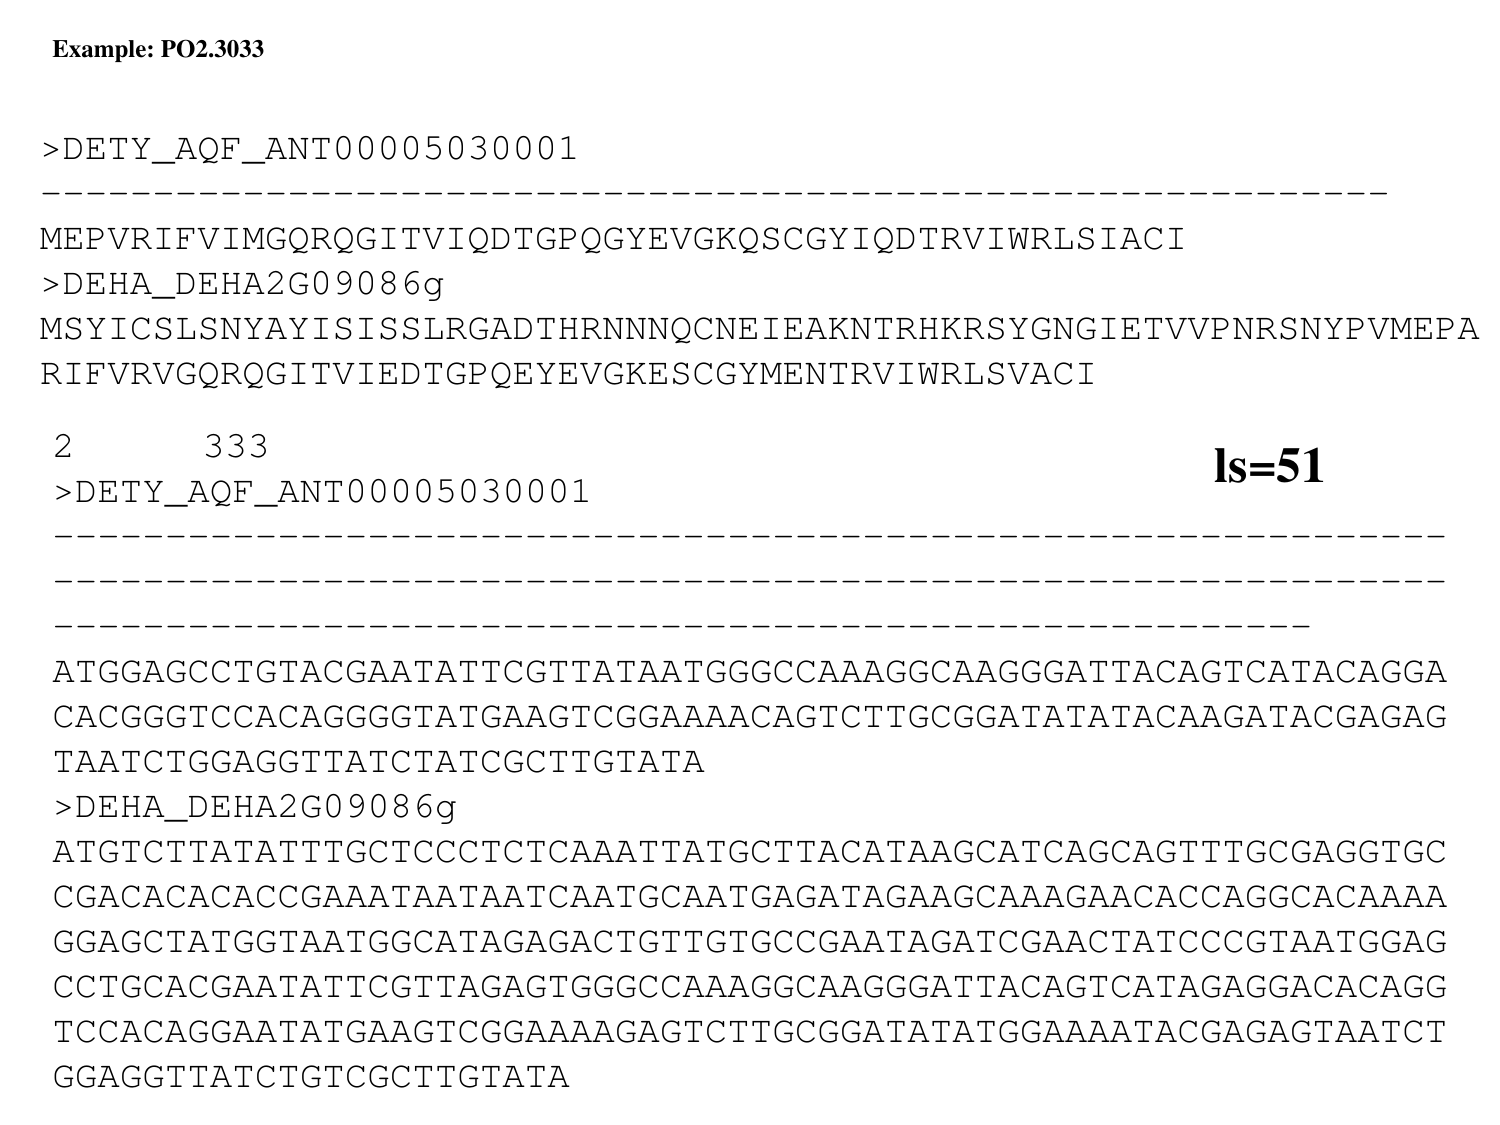

Example: PO2.3033
>DETY_AQF_ANT00005030001
------------------------------------------------------------MEPVRIFVIMGQRQGITVIQDTGPQGYEVGKQSCGYIQDTRVIWRLSIACI
>DEHA_DEHA2G09086g
MSYICSLSNYAYISISSLRGADTHRNNNQCNEIEAKNTRHKRSYGNGIETVVPNRSNYPVMEPARIFVRVGQRQGITVIEDTGPQEYEVGKESCGYMENTRVIWRLSVACI
2	333
>DETY_AQF_ANT00005030001
------------------------------------------------------------------------------------------------------------------------------------------------------------------------------------ATGGAGCCTGTACGAATATTCGTTATAATGGGCCAAAGGCAAGGGATTACAGTCATACAGGACACGGGTCCACAGGGGTATGAAGTCGGAAAACAGTCTTGCGGATATATACAAGATACGAGAGTAATCTGGAGGTTATCTATCGCTTGTATA
>DEHA_DEHA2G09086g   ATGTCTTATATTTGCTCCCTCTCAAATTATGCTTACATAAGCATCAGCAGTTTGCGAGGTGCCGACACACACCGAAATAATAATCAATGCAATGAGATAGAAGCAAAGAACACCAGGCACAAAAGGAGCTATGGTAATGGCATAGAGACTGTTGTGCCGAATAGATCGAACTATCCCGTAATGGAGCCTGCACGAATATTCGTTAGAGTGGGCCAAAGGCAAGGGATTACAGTCATAGAGGACACAGGTCCACAGGAATATGAAGTCGGAAAAGAGTCTTGCGGATATATGGAAAATACGAGAGTAATCTGGAGGTTATCTGTCGCTTGTATA
ls=51